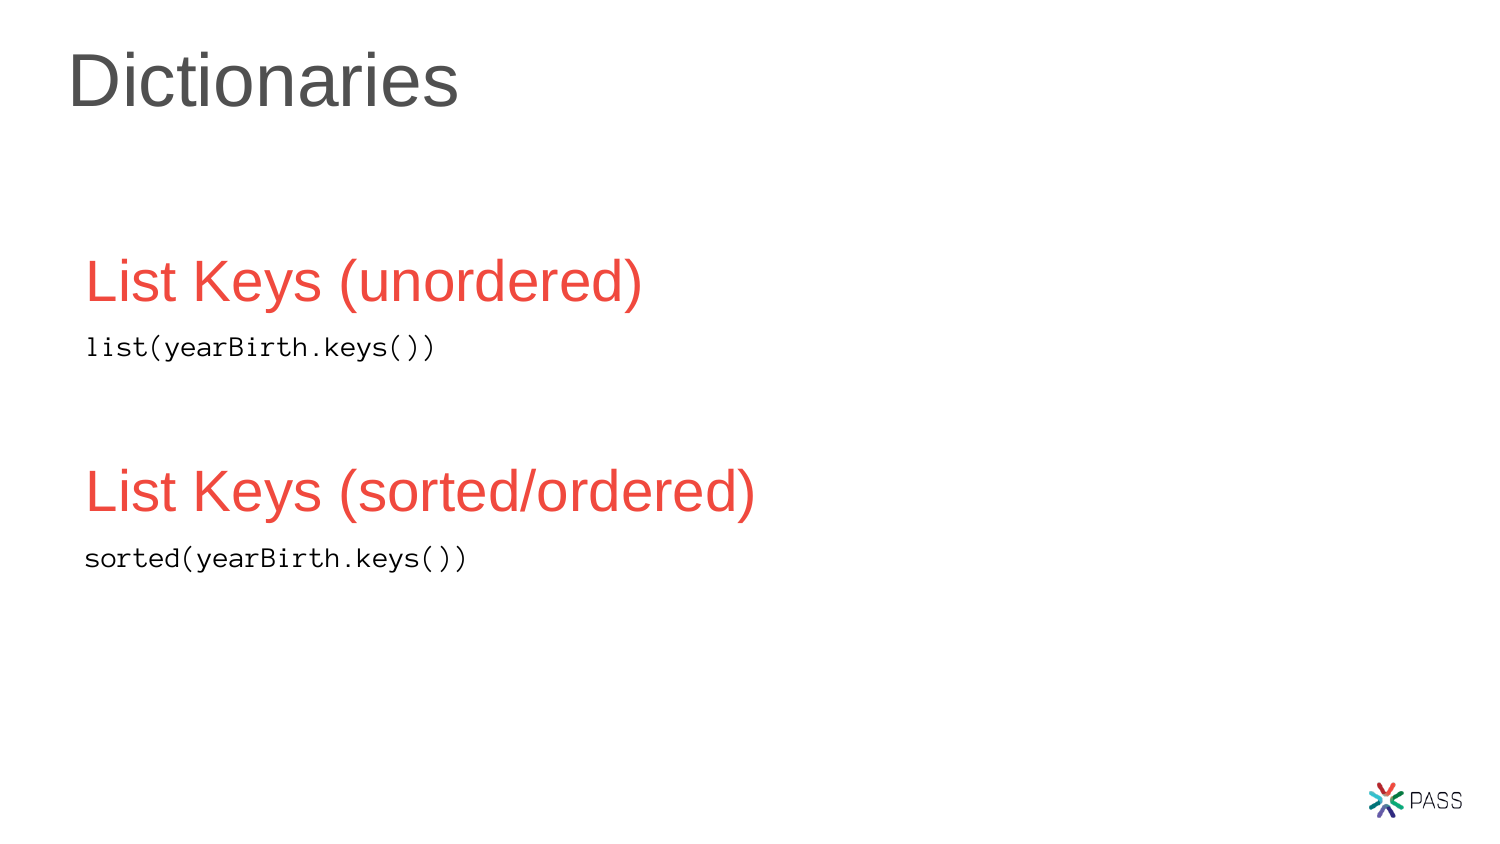

# Dictionaries
List Keys (unordered)
list(yearBirth.keys())
List Keys (sorted/ordered)
sorted(yearBirth.keys())